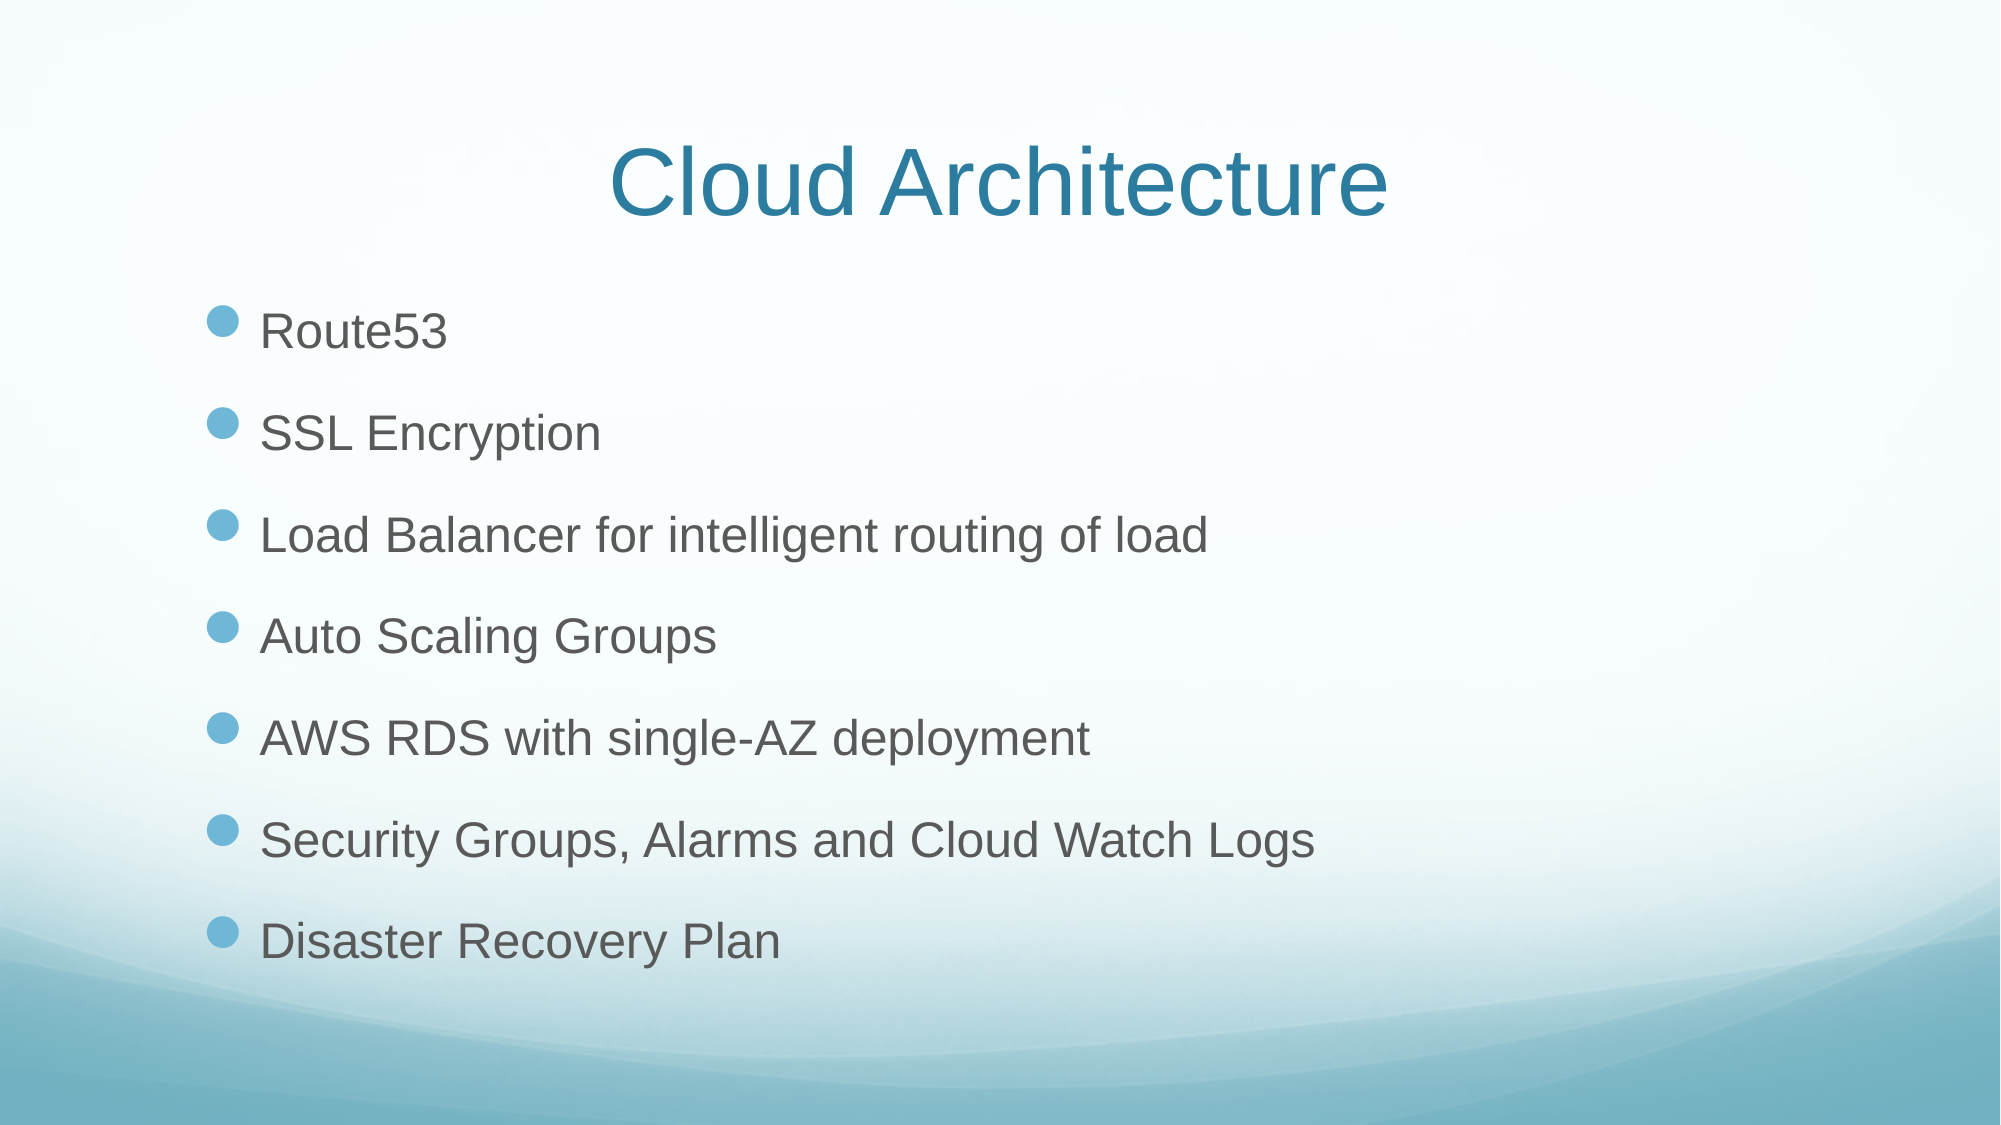

# Cloud Architecture
Route53
SSL Encryption
Load Balancer for intelligent routing of load
Auto Scaling Groups
AWS RDS with single-AZ deployment
Security Groups, Alarms and Cloud Watch Logs
Disaster Recovery Plan